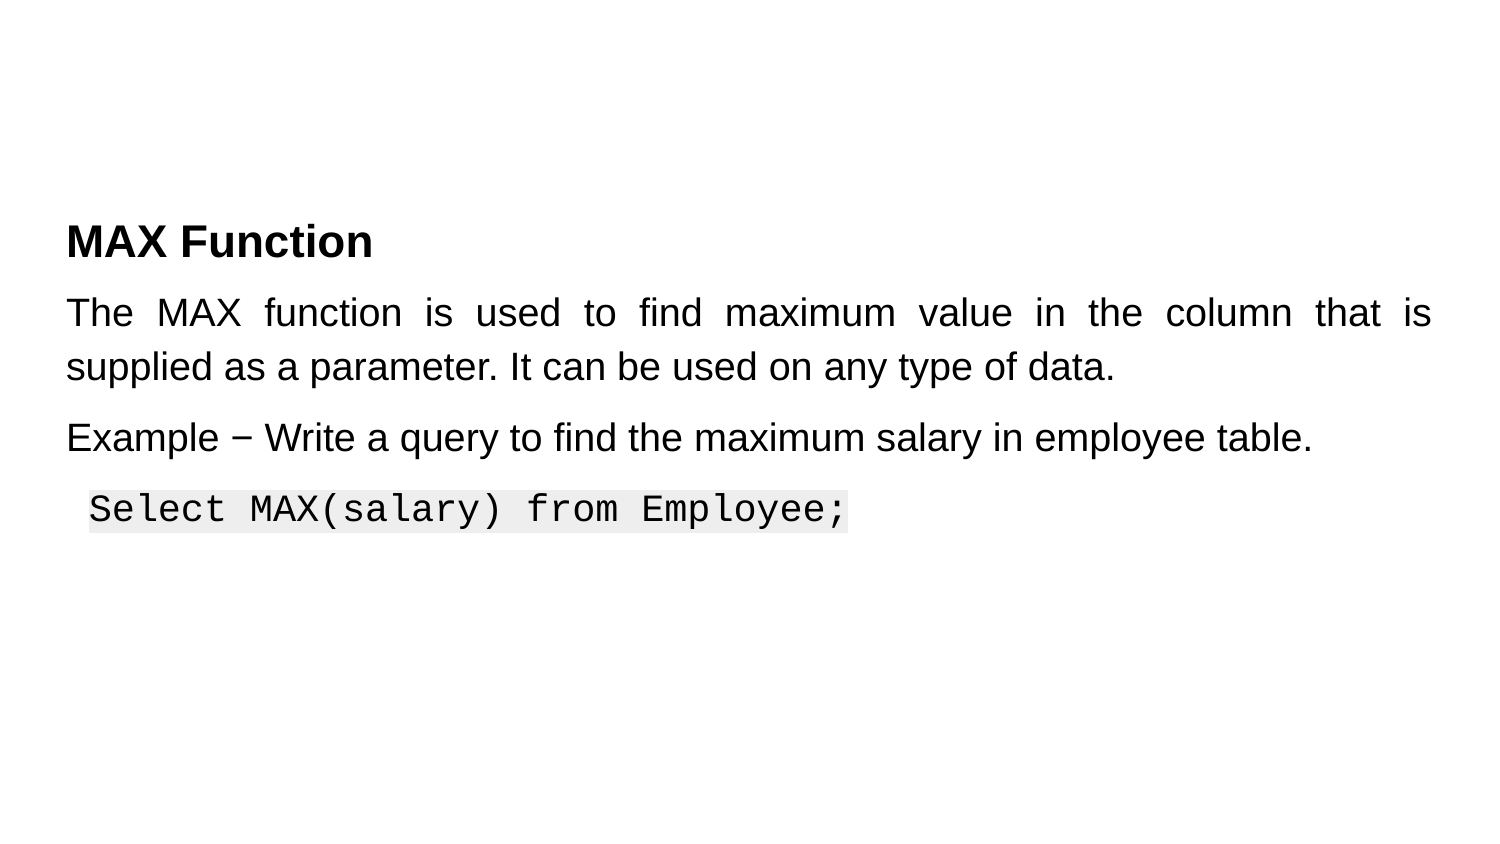

MAX Function
The MAX function is used to find maximum value in the column that is supplied as a parameter. It can be used on any type of data.
Example − Write a query to find the maximum salary in employee table.
Select MAX(salary) from Employee;